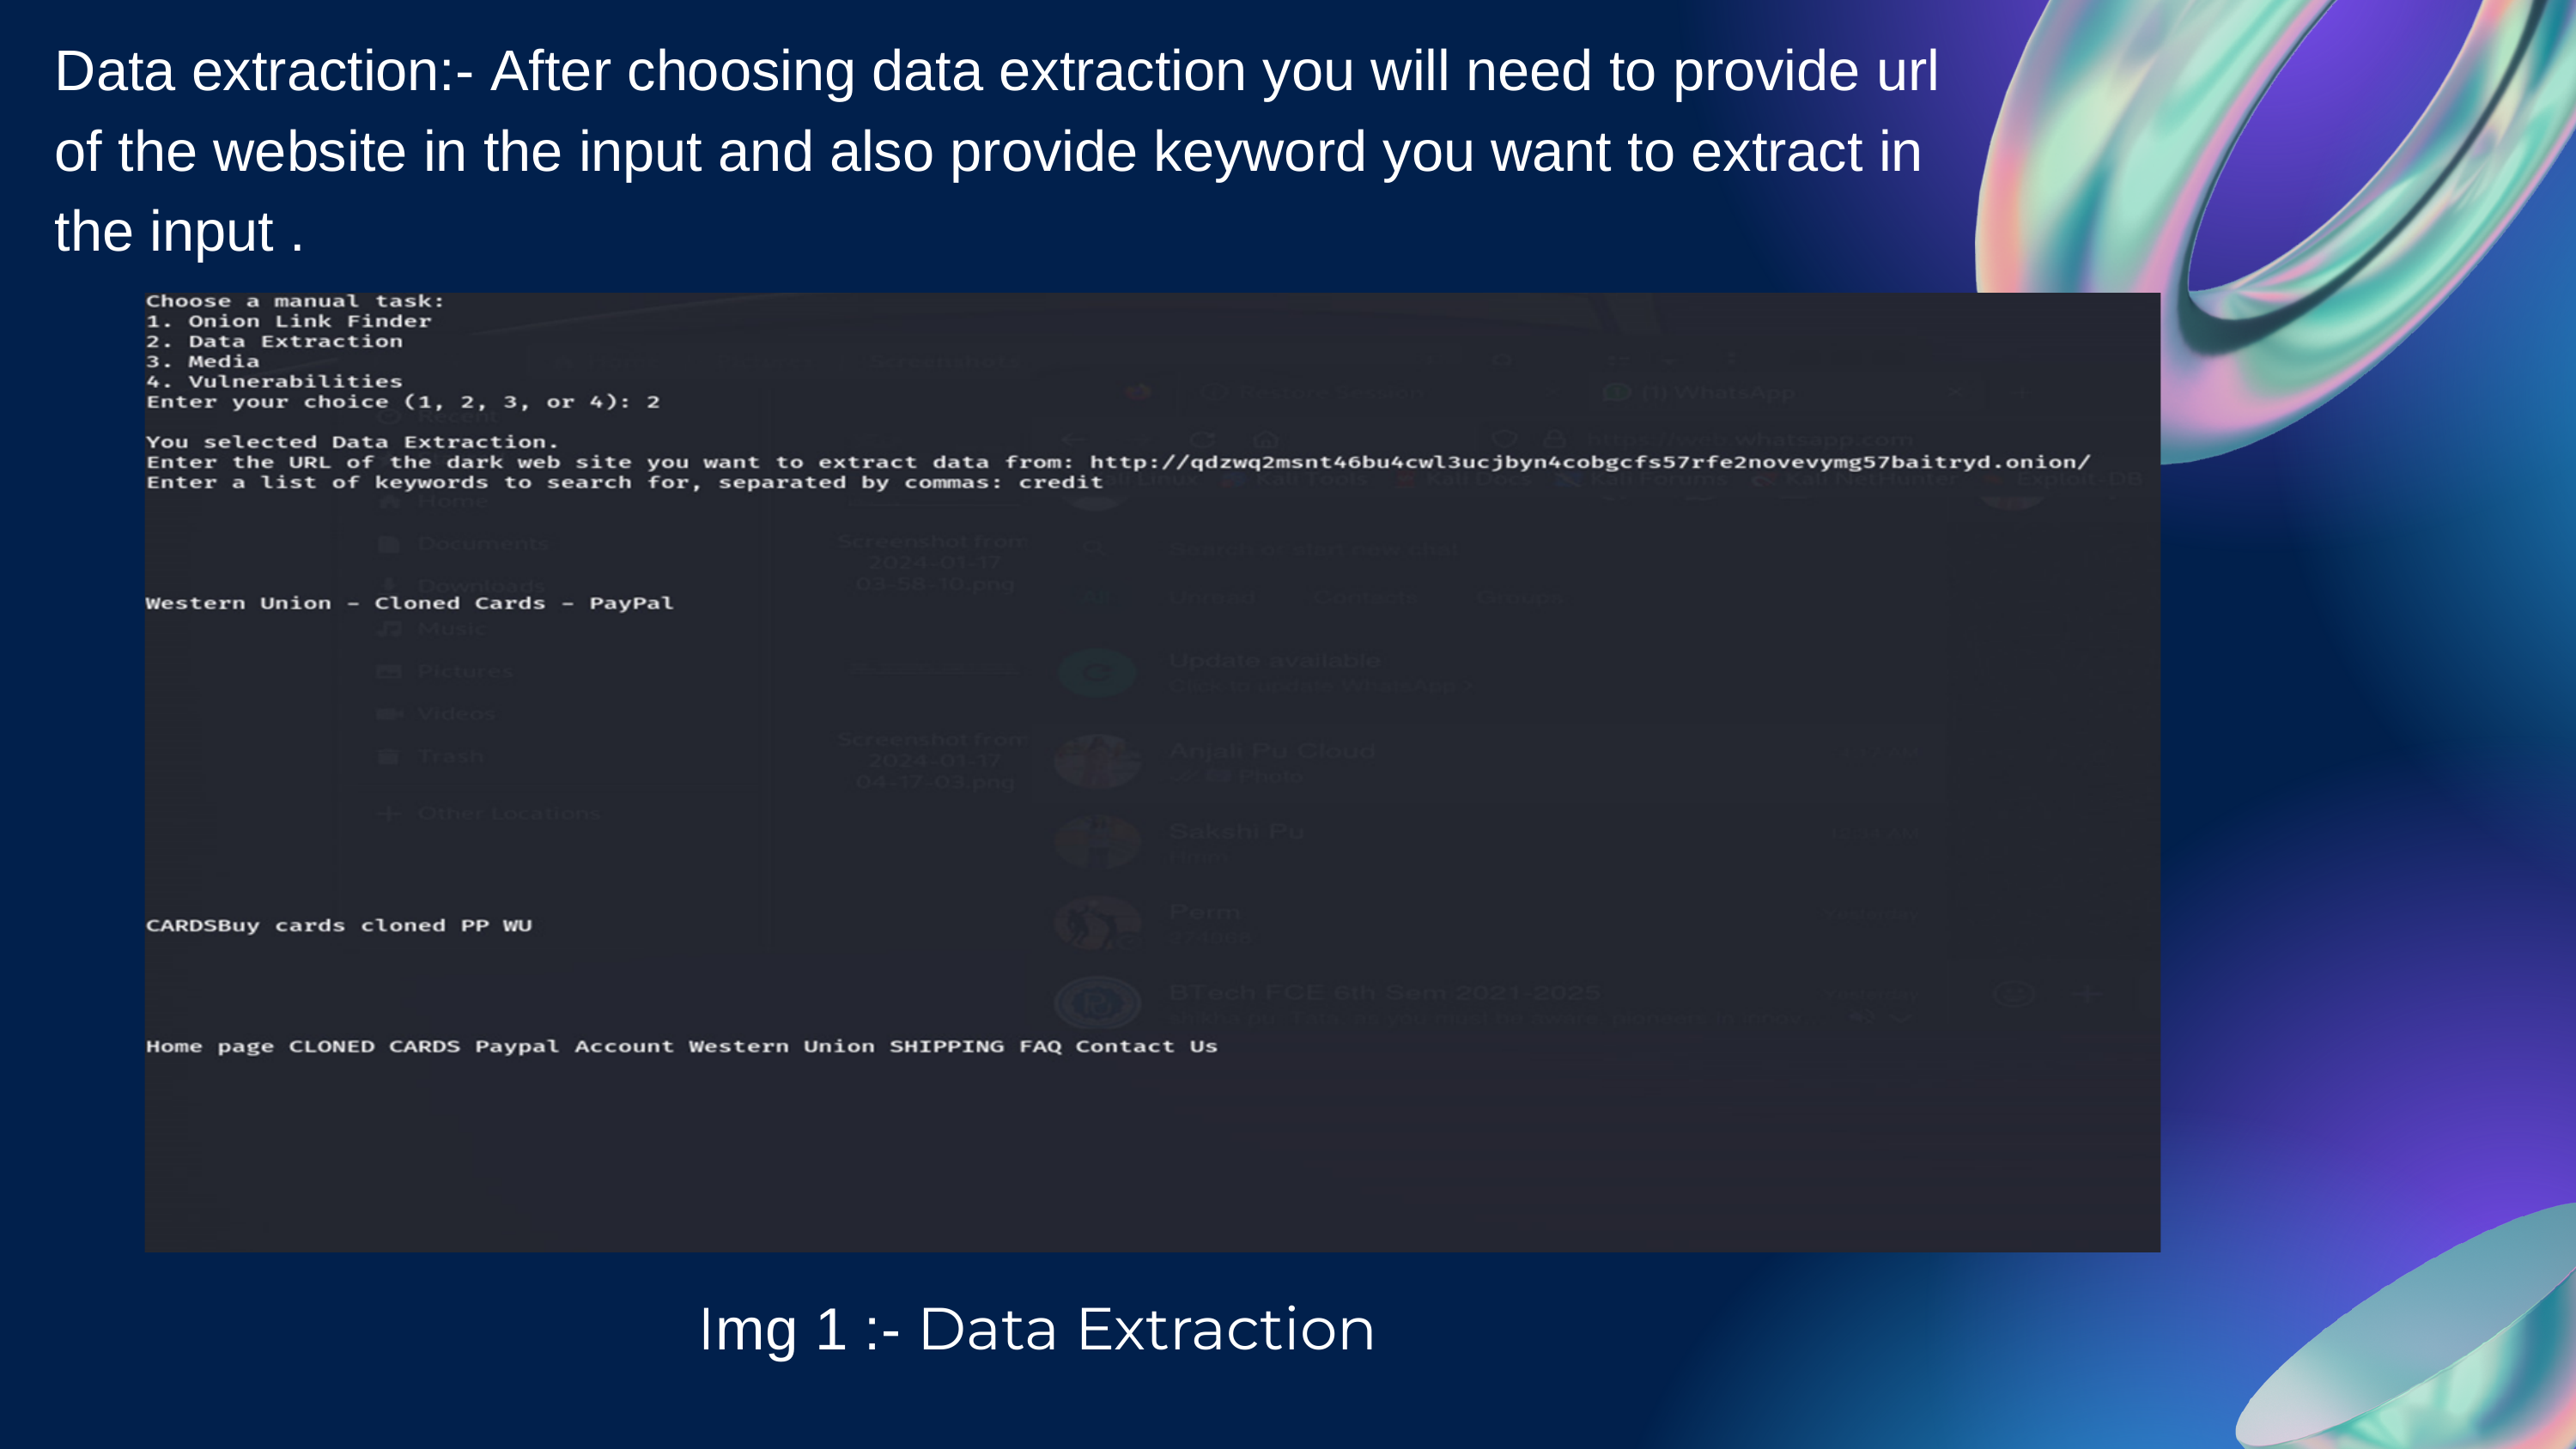

Data extraction:- After choosing data extraction you will need to provide url of the website in the input and also provide keyword you want to extract in the input .

Img 1 :- Data Extraction